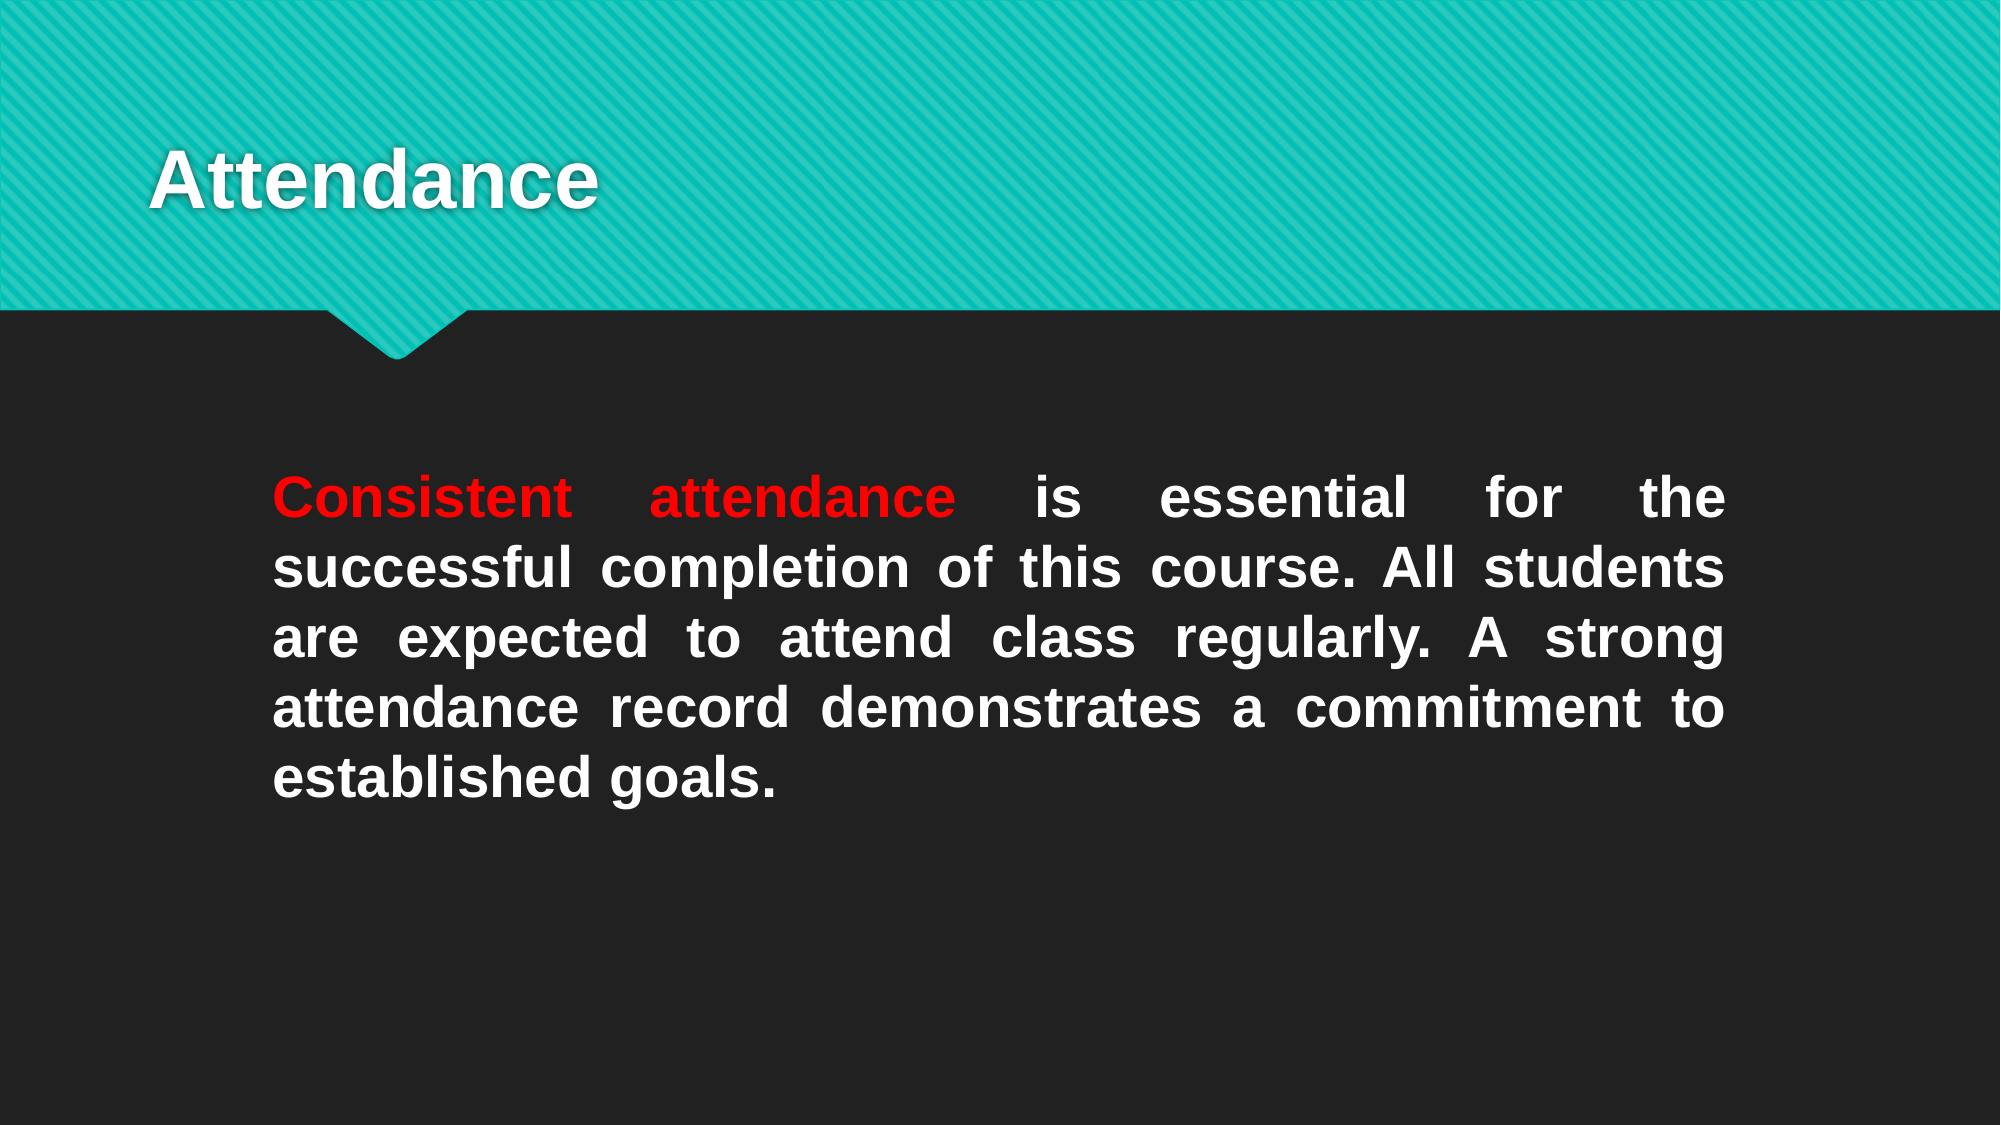

# Attendance
Consistent attendance is essential for the successful completion of this course. All students are expected to attend class regularly. A strong attendance record demonstrates a commitment to established goals.